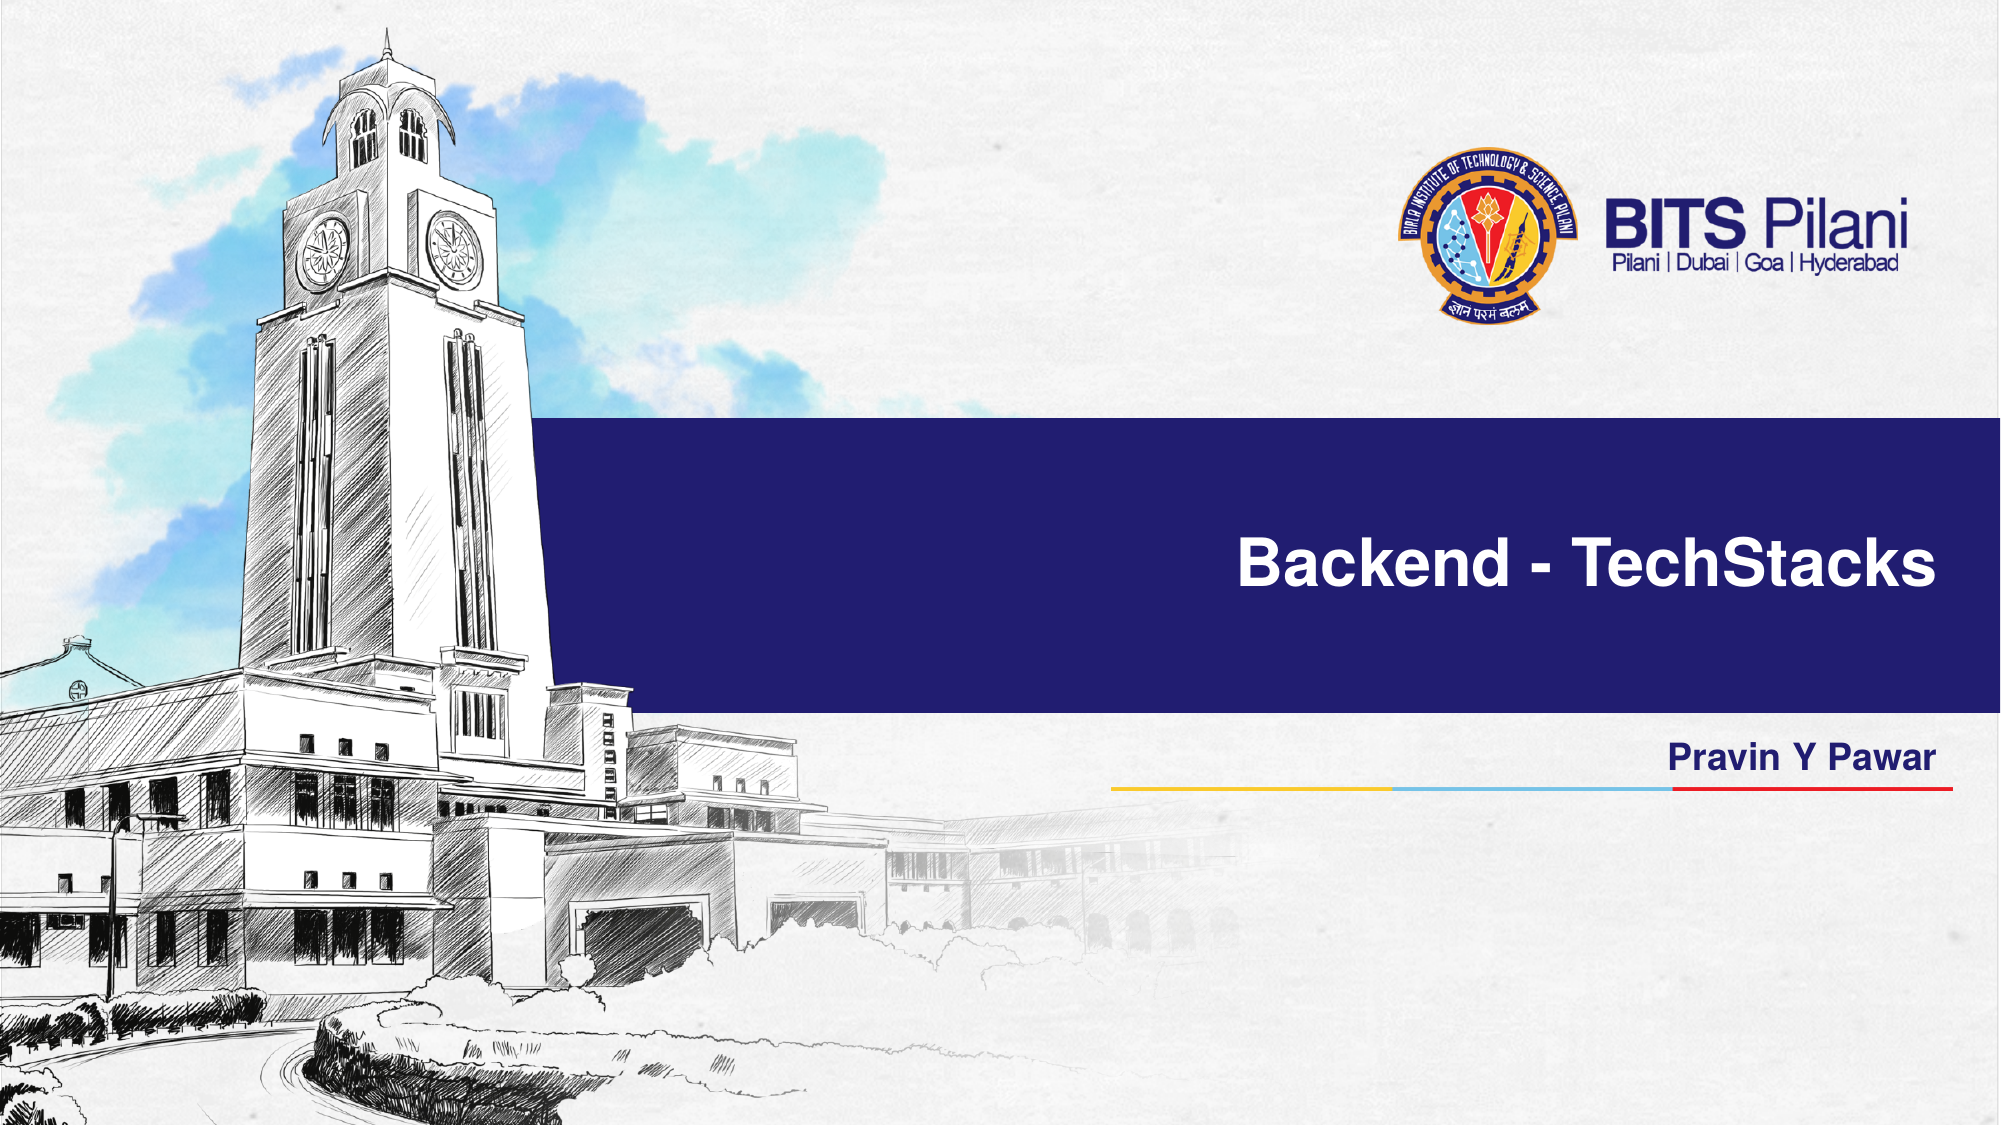

# Backend - TechStacks
Pravin Y Pawar